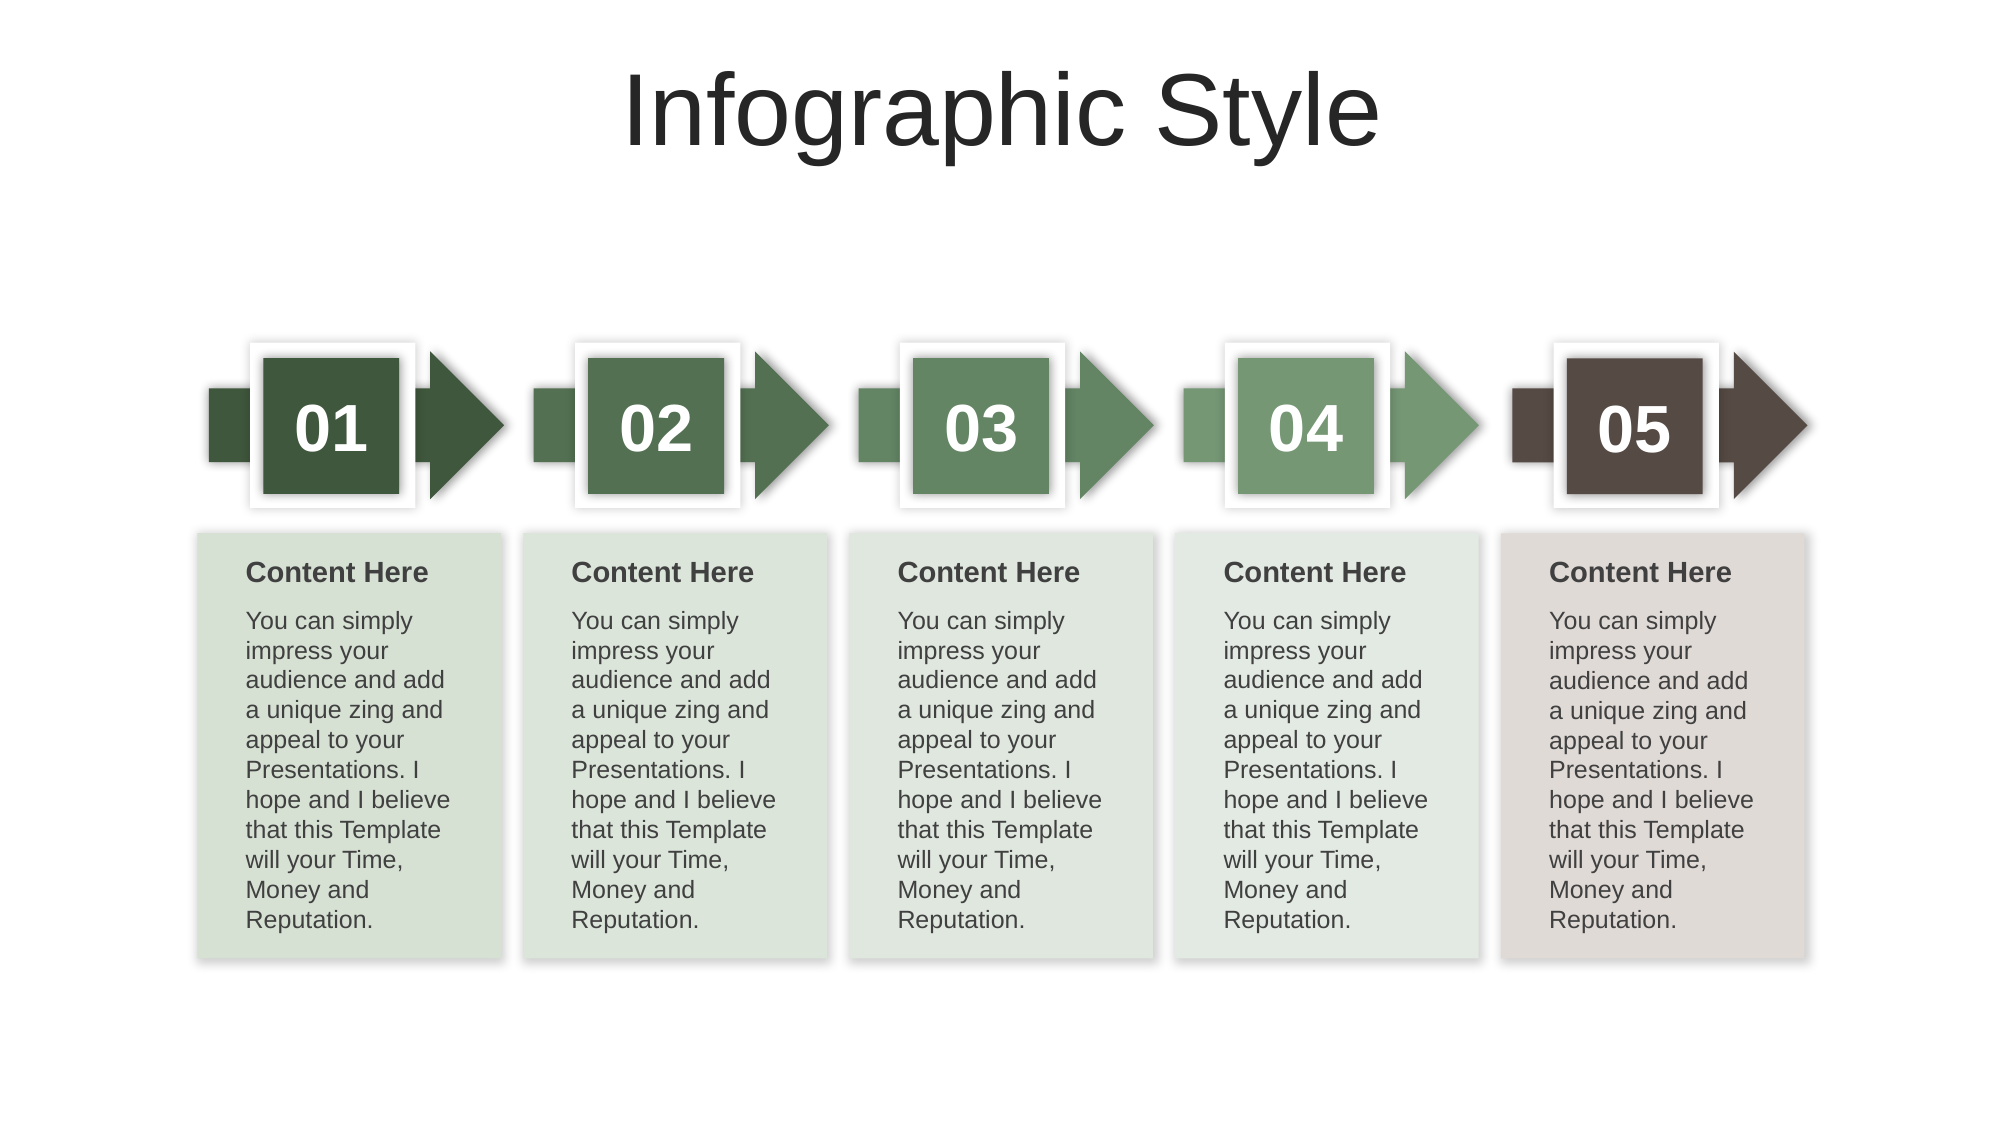

Infographic Style

01

02

03

04

05

Content Here
You can simply impress your audience and add a unique zing and appeal to your Presentations. I hope and I believe that this Template will your Time, Money and Reputation.
Content Here
You can simply impress your audience and add a unique zing and appeal to your Presentations. I hope and I believe that this Template will your Time, Money and Reputation.
Content Here
You can simply impress your audience and add a unique zing and appeal to your Presentations. I hope and I believe that this Template will your Time, Money and Reputation.
Content Here
You can simply impress your audience and add a unique zing and appeal to your Presentations. I hope and I believe that this Template will your Time, Money and Reputation.
Content Here
You can simply impress your audience and add a unique zing and appeal to your Presentations. I hope and I believe that this Template will your Time, Money and Reputation.